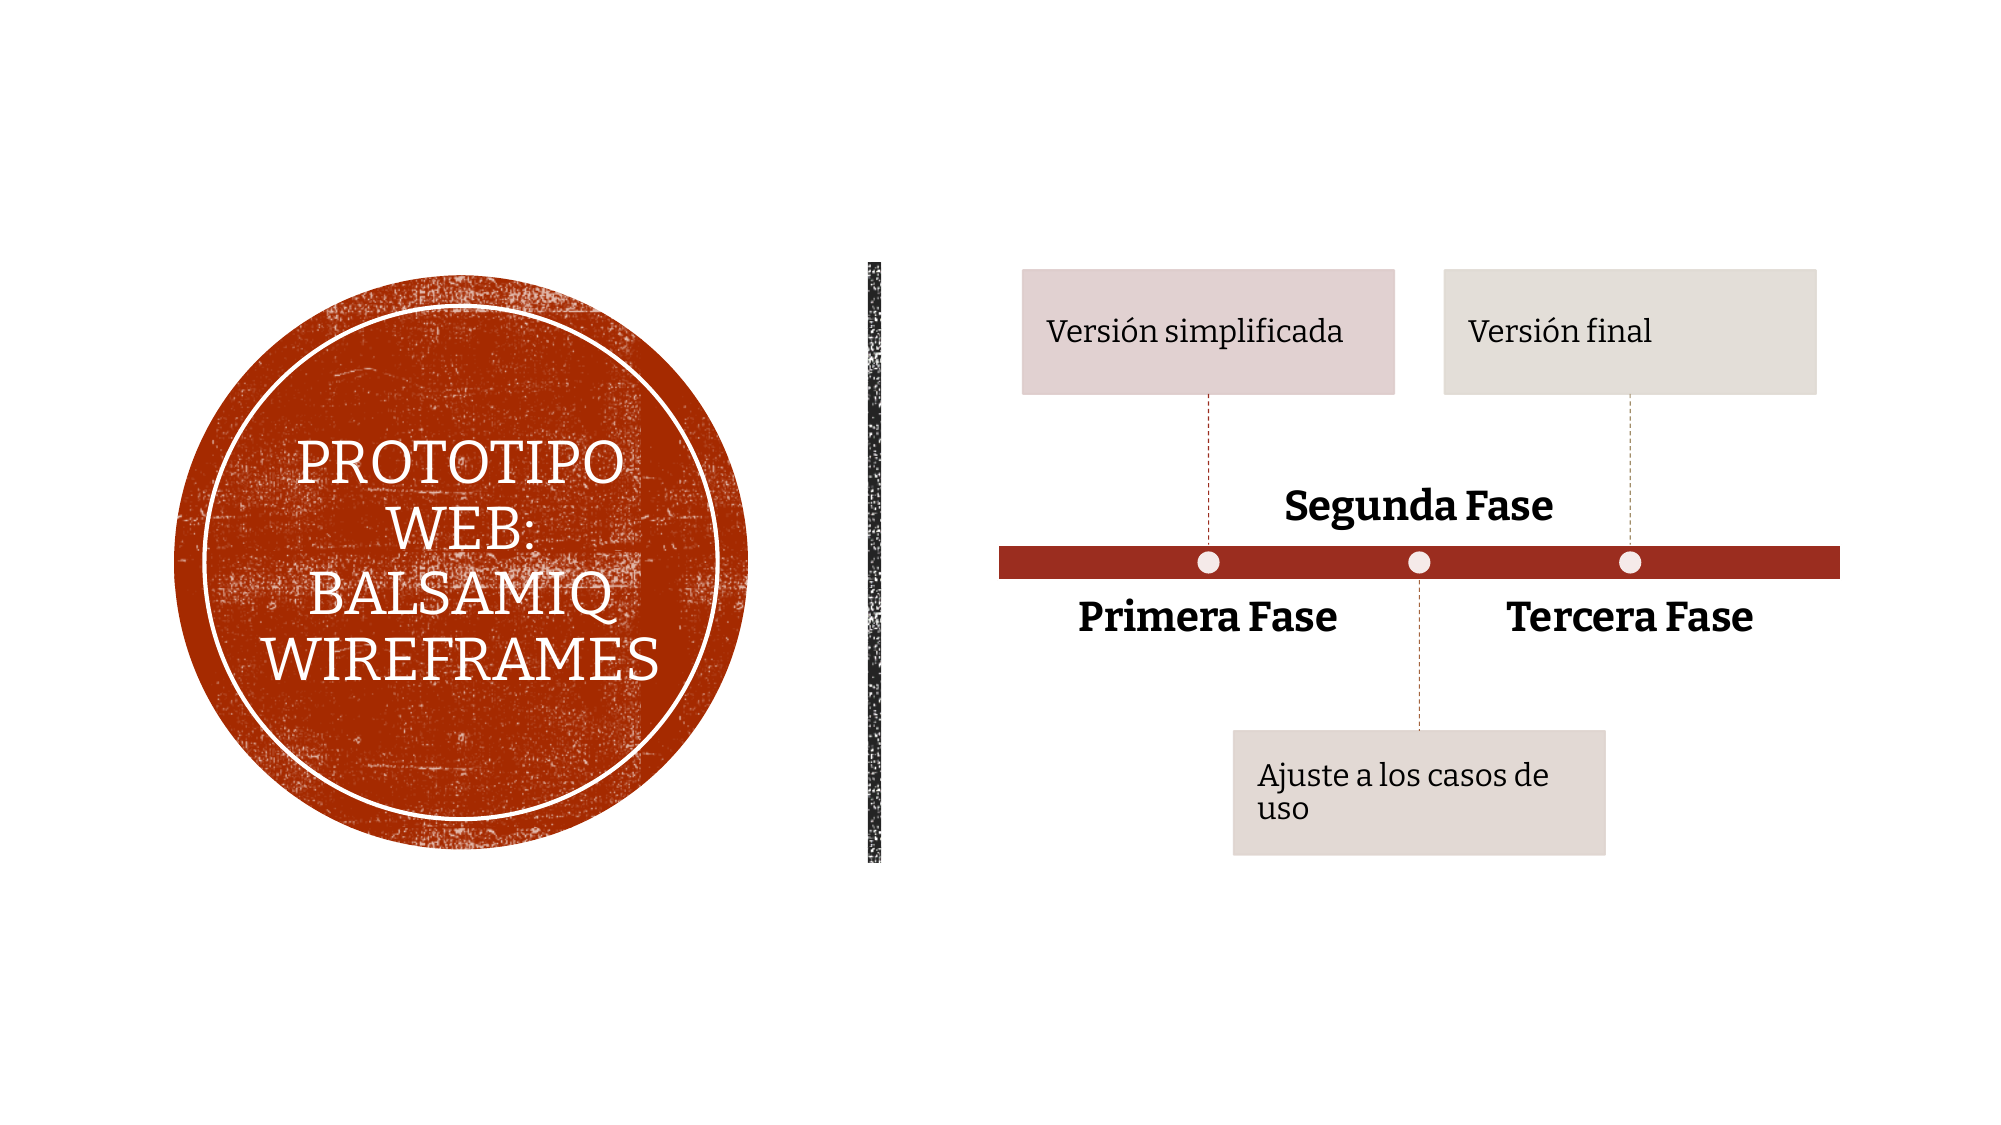

Primera Fase
Versión simplificada
Segunda Fase
Ajuste a los casos de uso
Tercera Fase
Versión final

# Prototipo WEB: Balsamiq WIREFRAMES